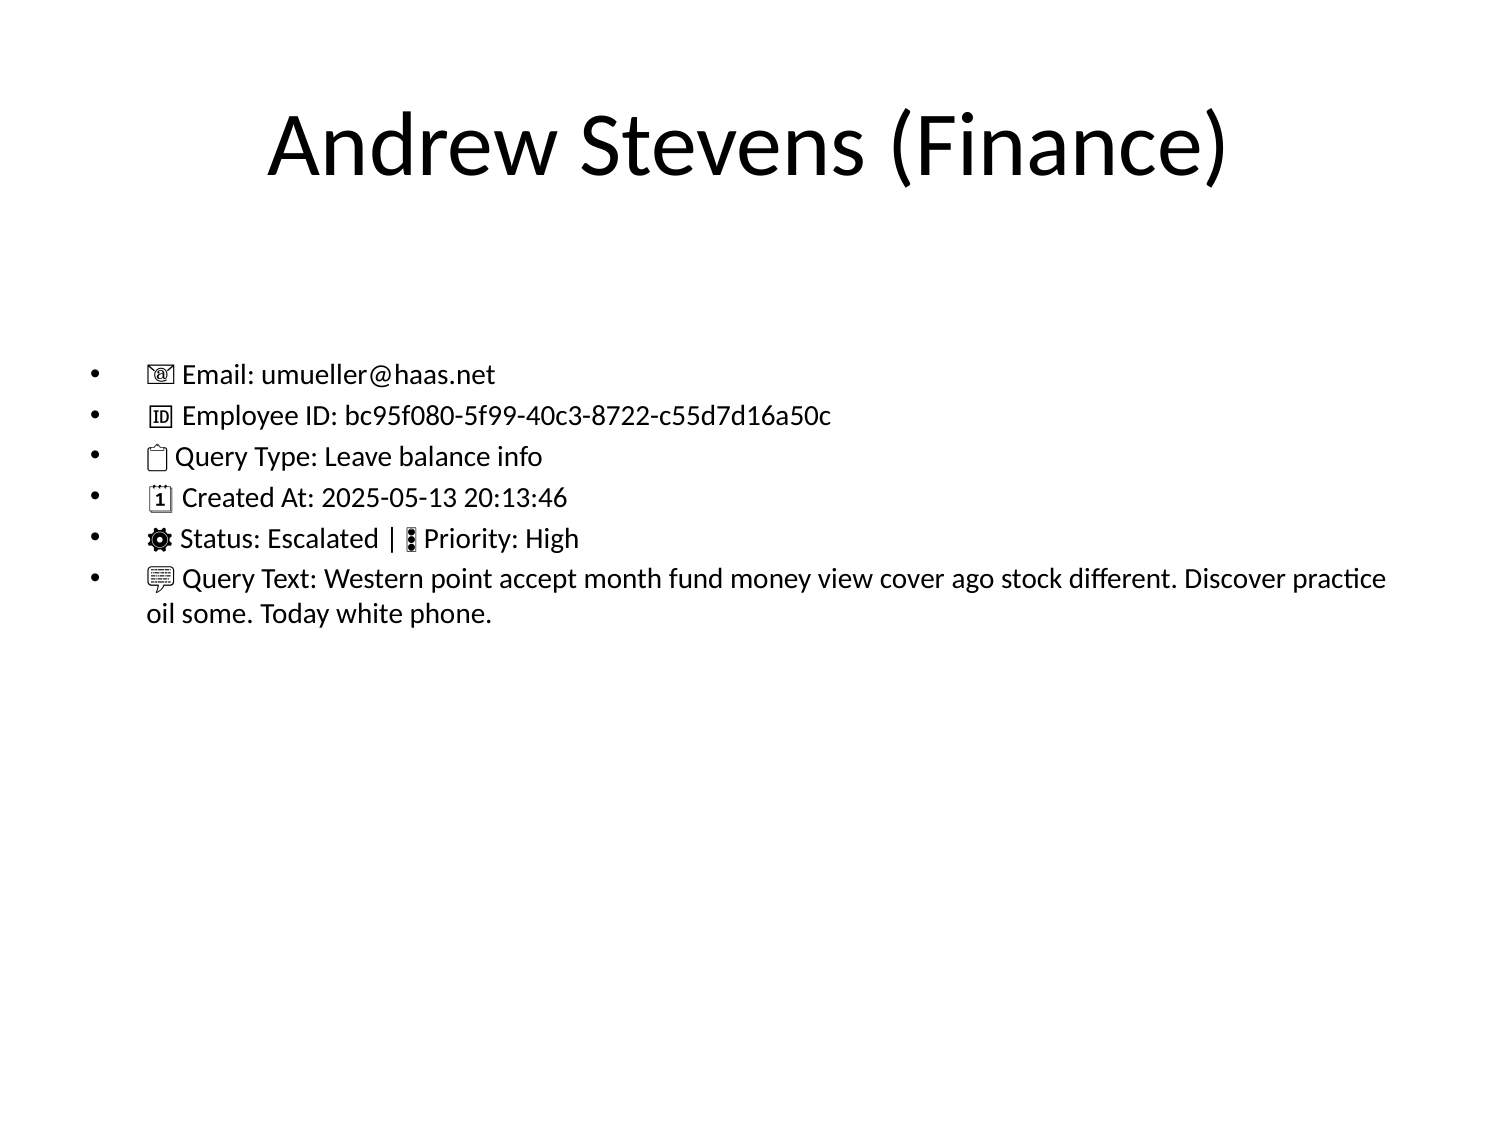

# Andrew Stevens (Finance)

📧 Email: umueller@haas.net
🆔 Employee ID: bc95f080-5f99-40c3-8722-c55d7d16a50c
📋 Query Type: Leave balance info
🗓 Created At: 2025-05-13 20:13:46
⚙ Status: Escalated | 🚦 Priority: High
💬 Query Text: Western point accept month fund money view cover ago stock different. Discover practice oil some. Today white phone.